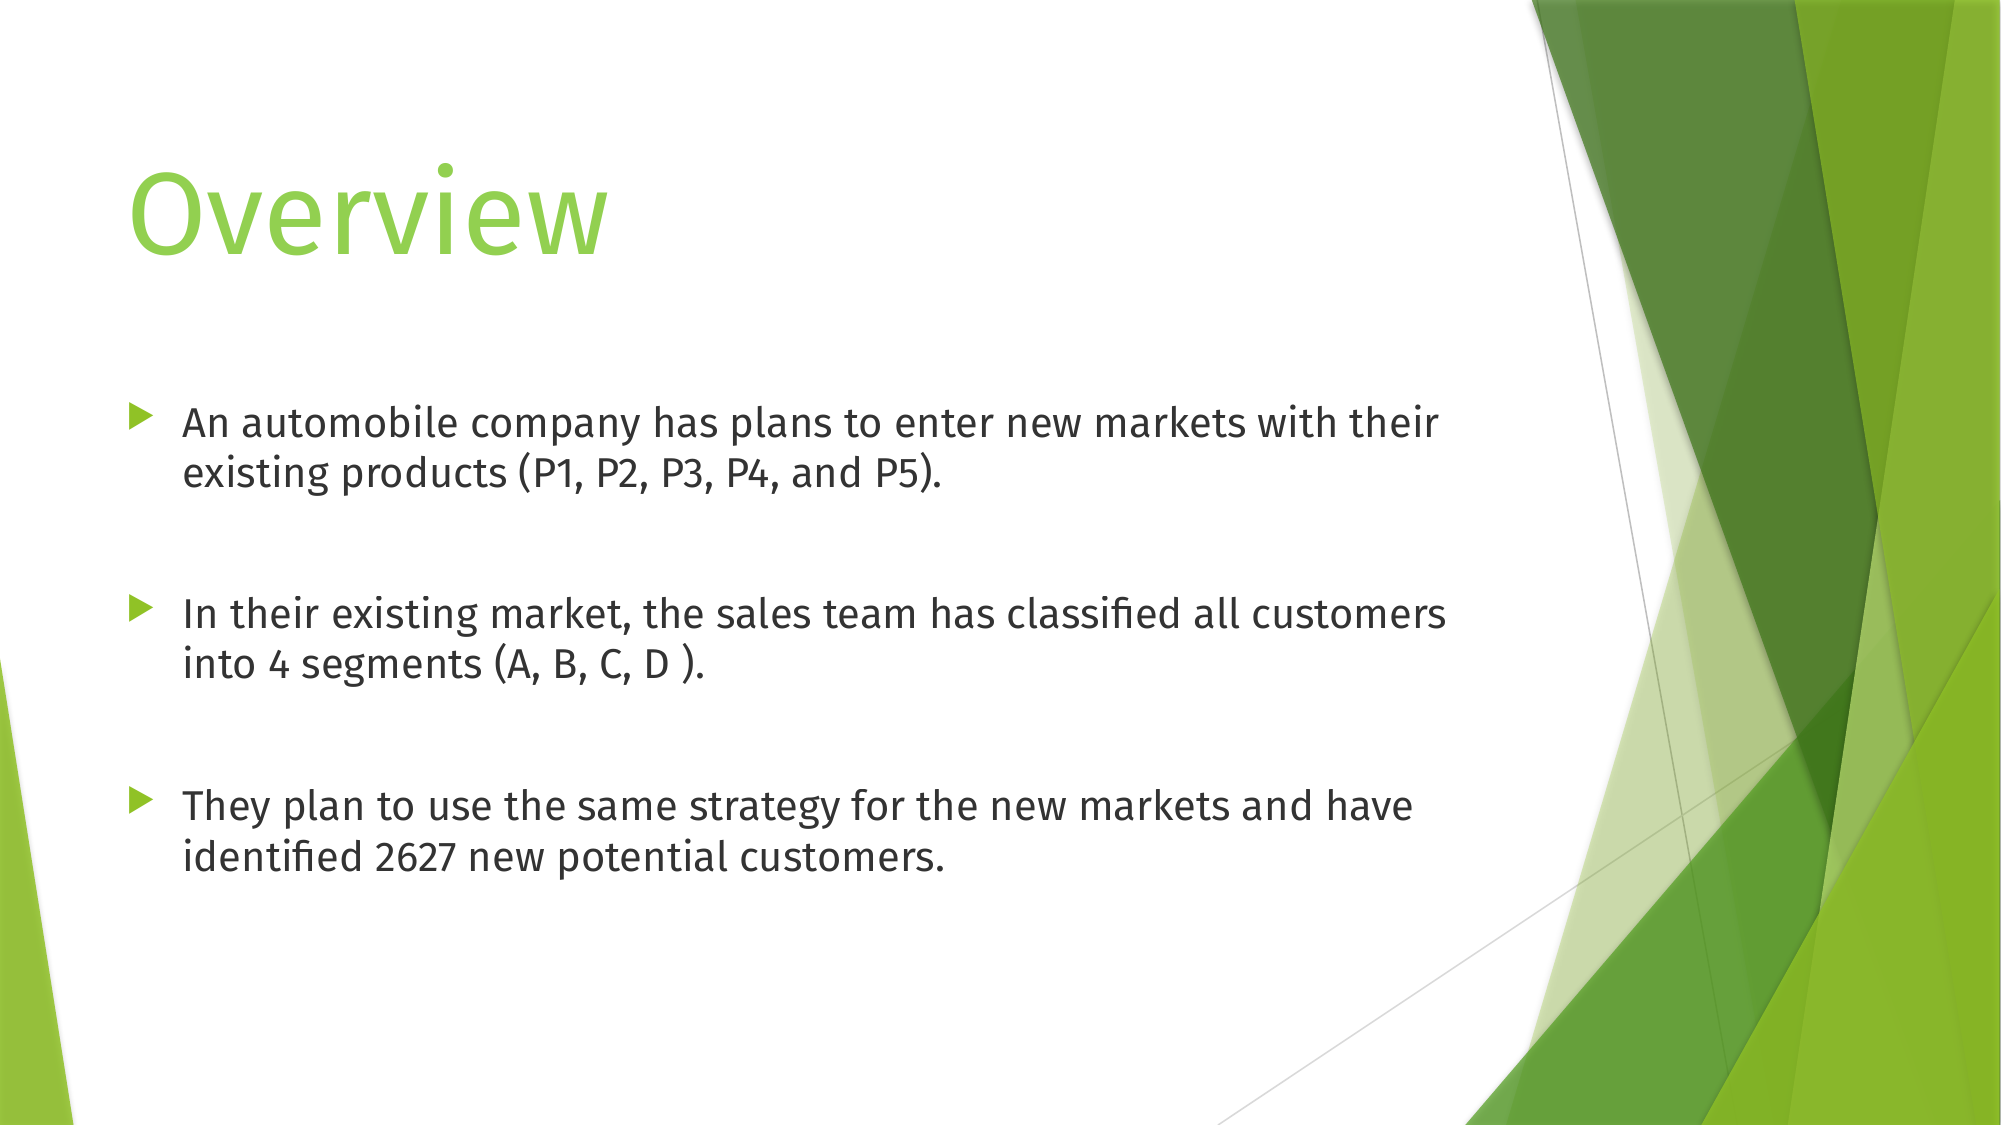

# Overviewverview
An automobile company has plans to enter new markets with their existing products (P1, P2, P3, P4, and P5).

In their existing market, the sales team has classified all customers into 4 segments (A, B, C, D ).

They plan to use the same strategy for the new markets and have identified 2627 new potential customers.